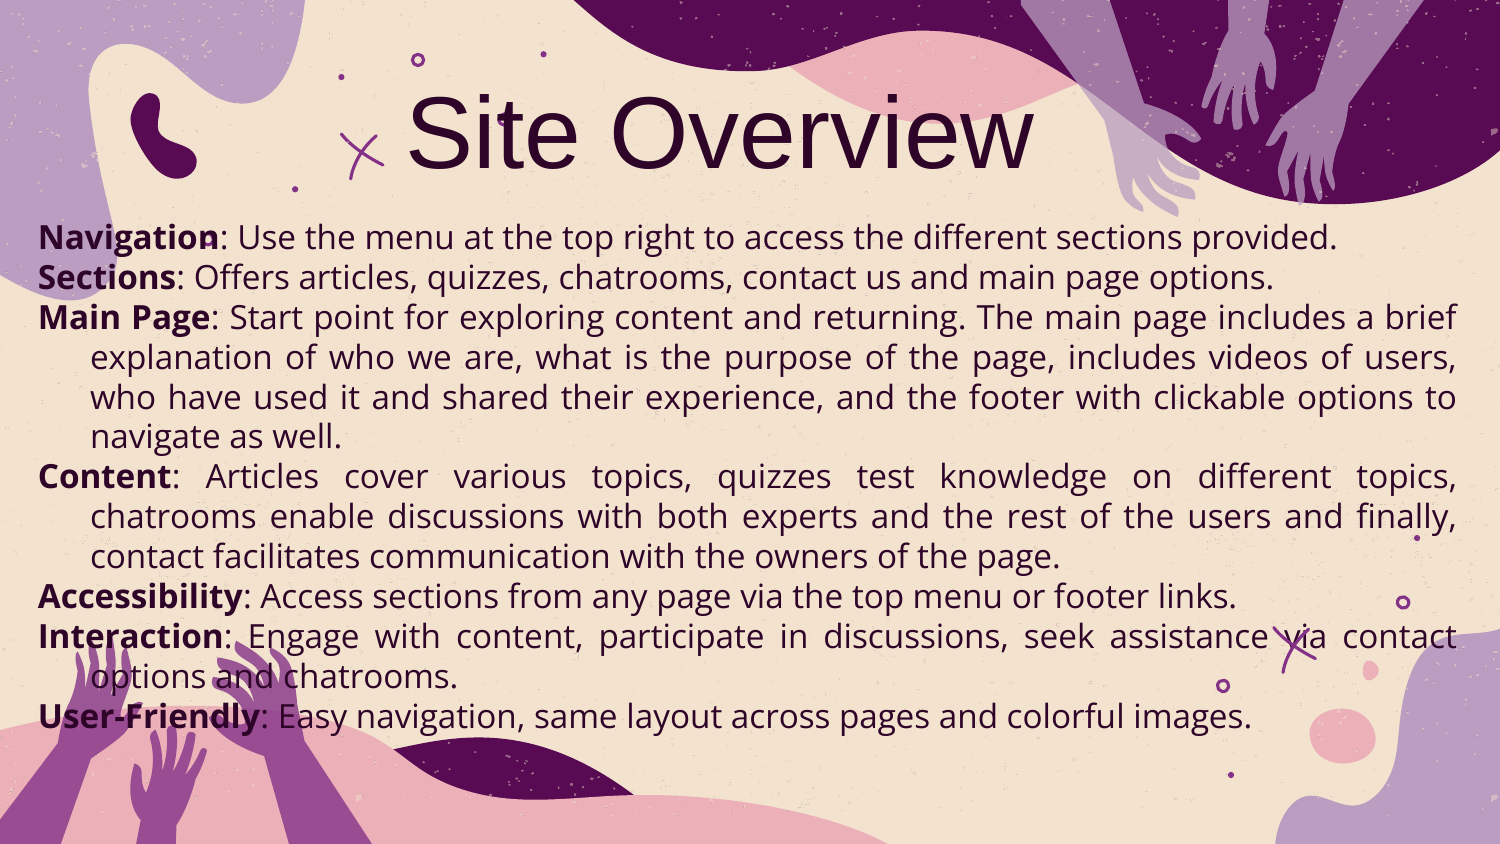

# Site Overview
Navigation: Use the menu at the top right to access the different sections provided.
Sections: Offers articles, quizzes, chatrooms, contact us and main page options.
Main Page: Start point for exploring content and returning. The main page includes a brief explanation of who we are, what is the purpose of the page, includes videos of users, who have used it and shared their experience, and the footer with clickable options to navigate as well.
Content: Articles cover various topics, quizzes test knowledge on different topics, chatrooms enable discussions with both experts and the rest of the users and finally, contact facilitates communication with the owners of the page.
Accessibility: Access sections from any page via the top menu or footer links.
Interaction: Engage with content, participate in discussions, seek assistance via contact options and chatrooms.
User-Friendly: Easy navigation, same layout across pages and colorful images.